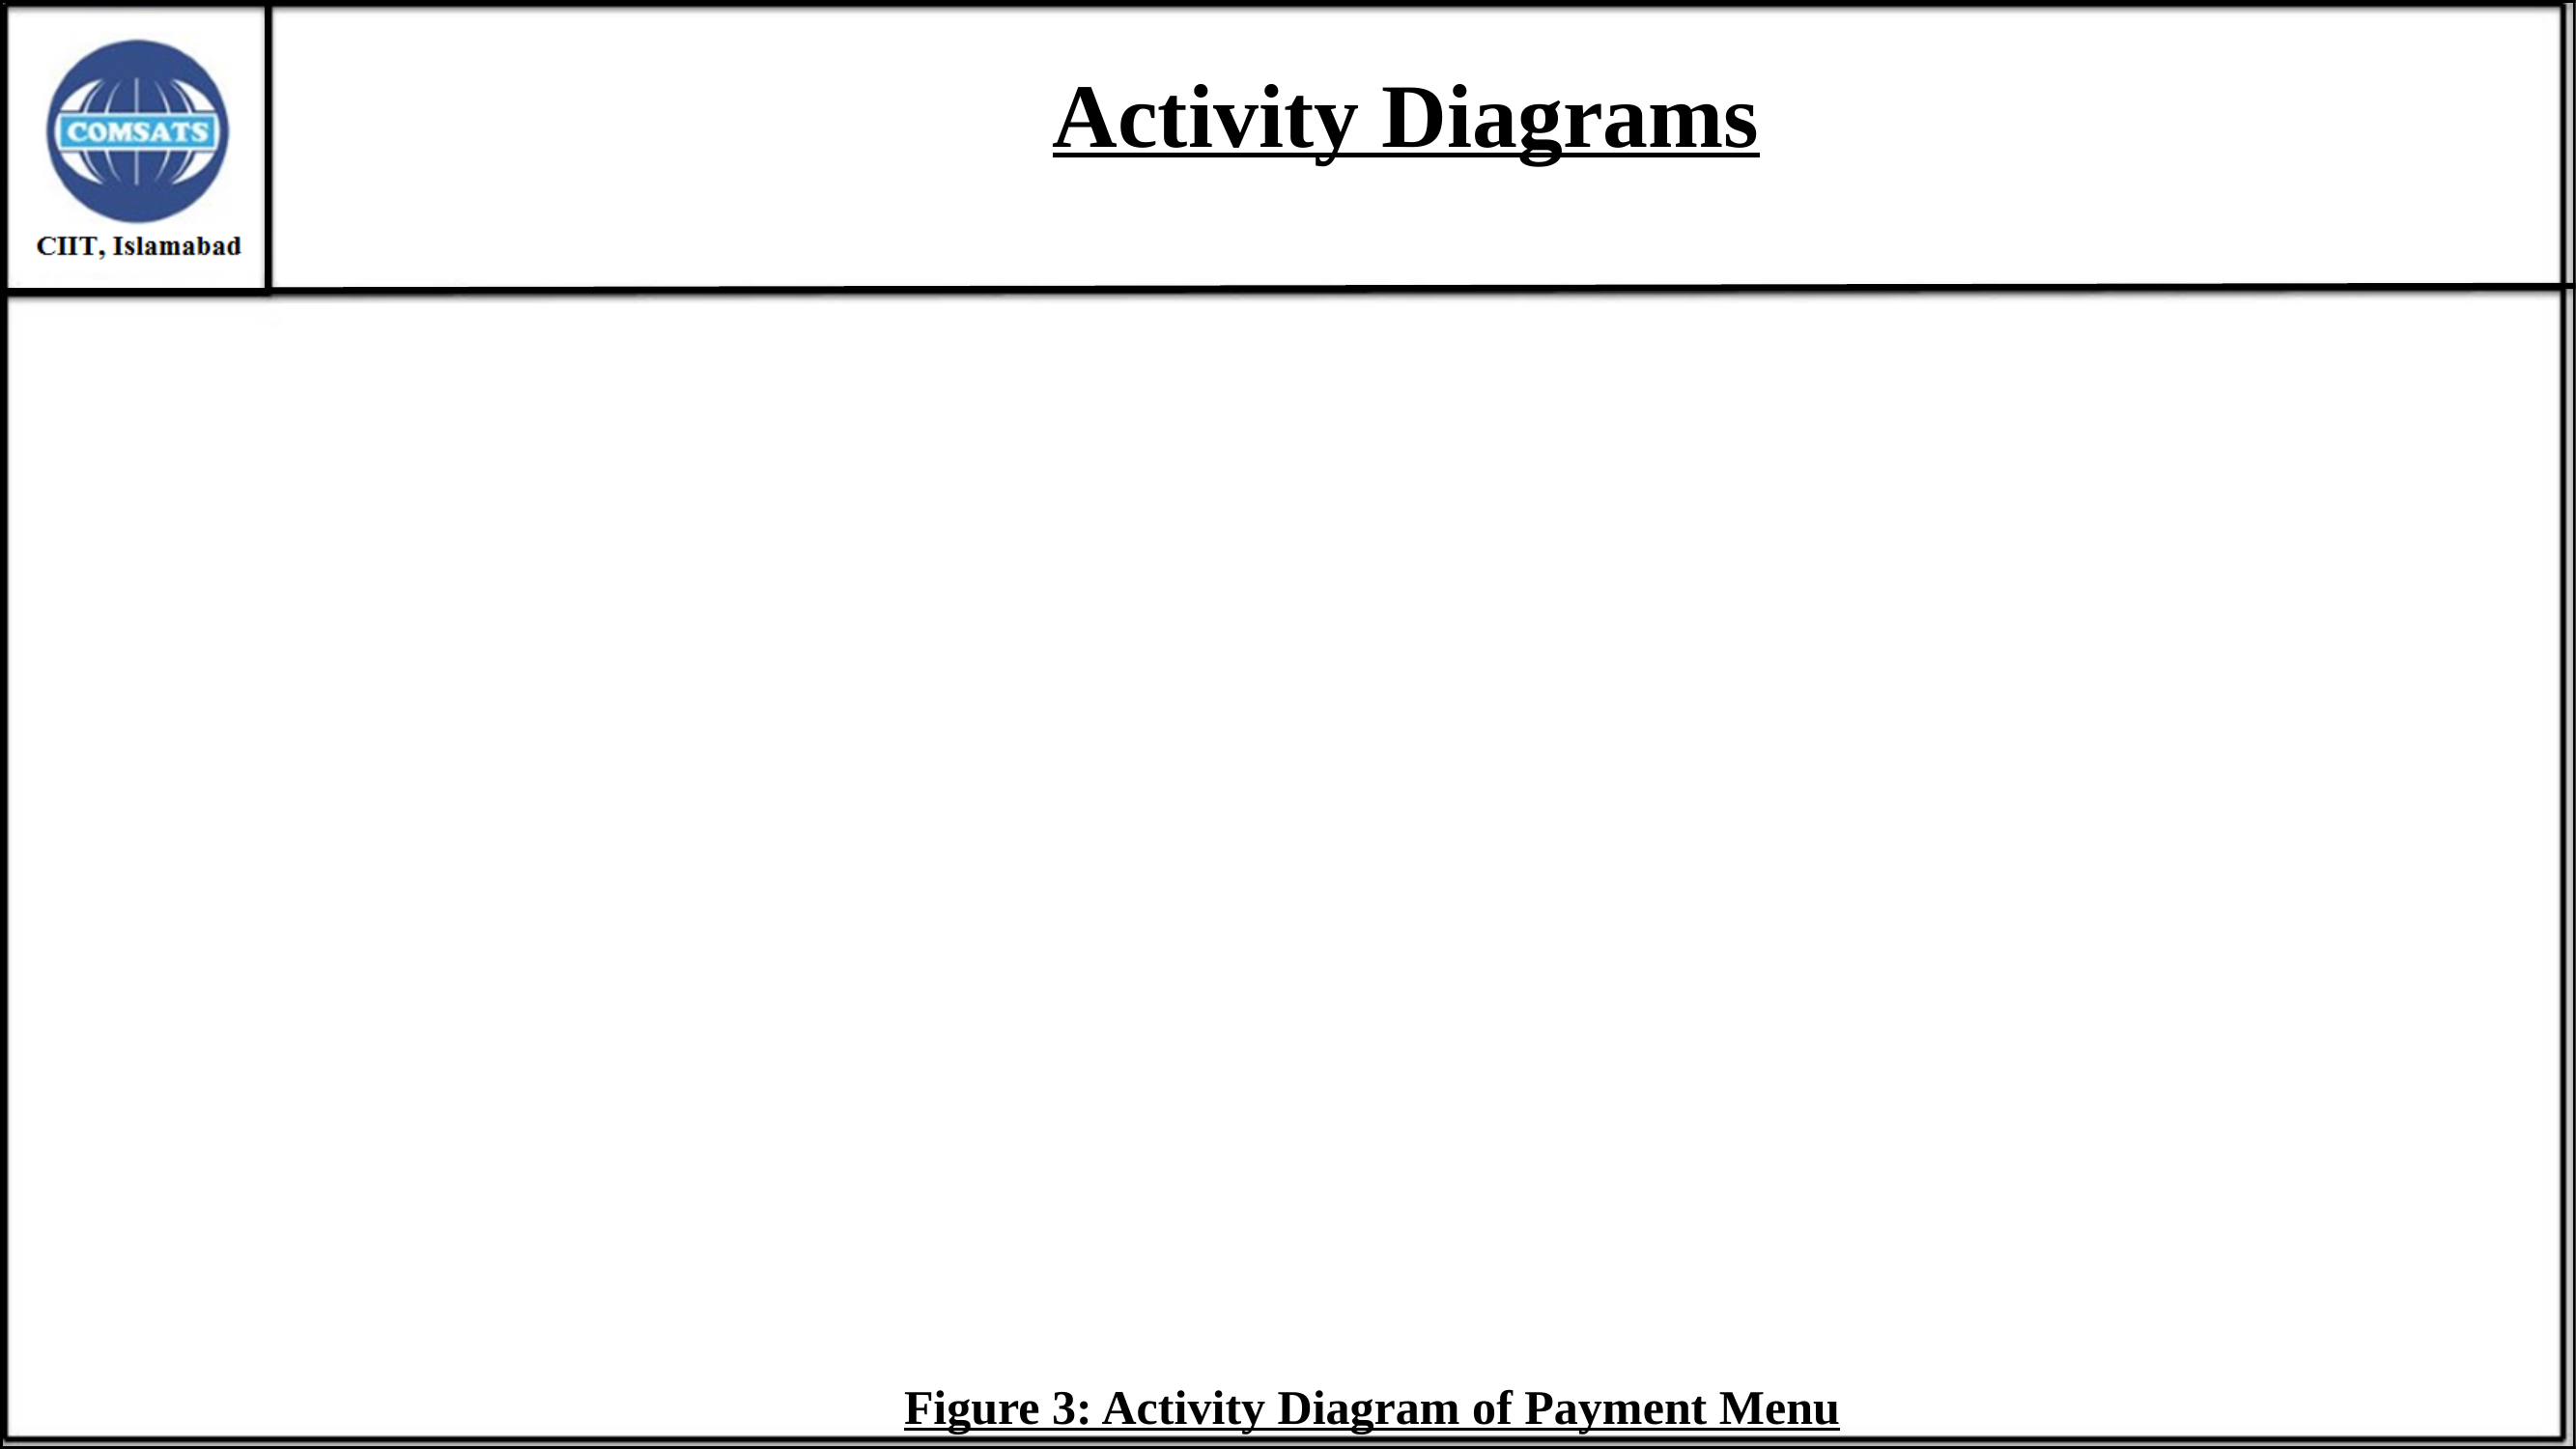

# Activity Diagrams

Figure 3: Activity Diagram of Payment Menu